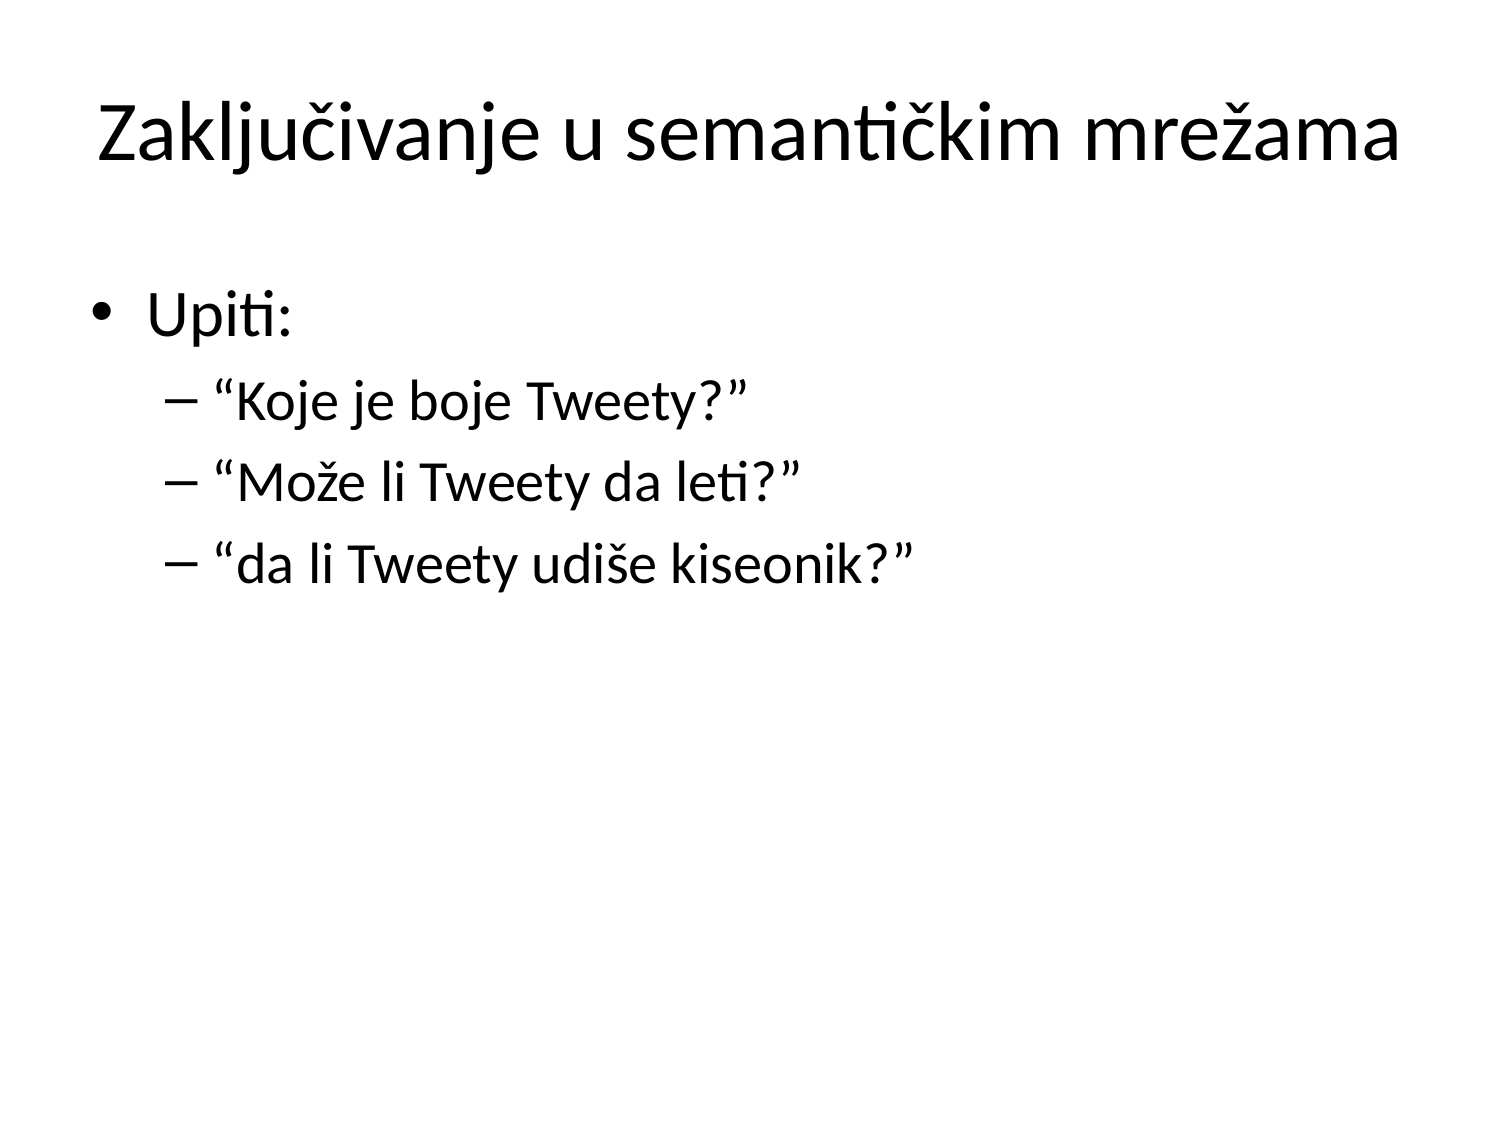

# Zaključivanje u semantičkim mrežama
Upiti:
“Koje je boje Tweety?”
“Može li Tweety da leti?”
“da li Tweety udiše kiseonik?”